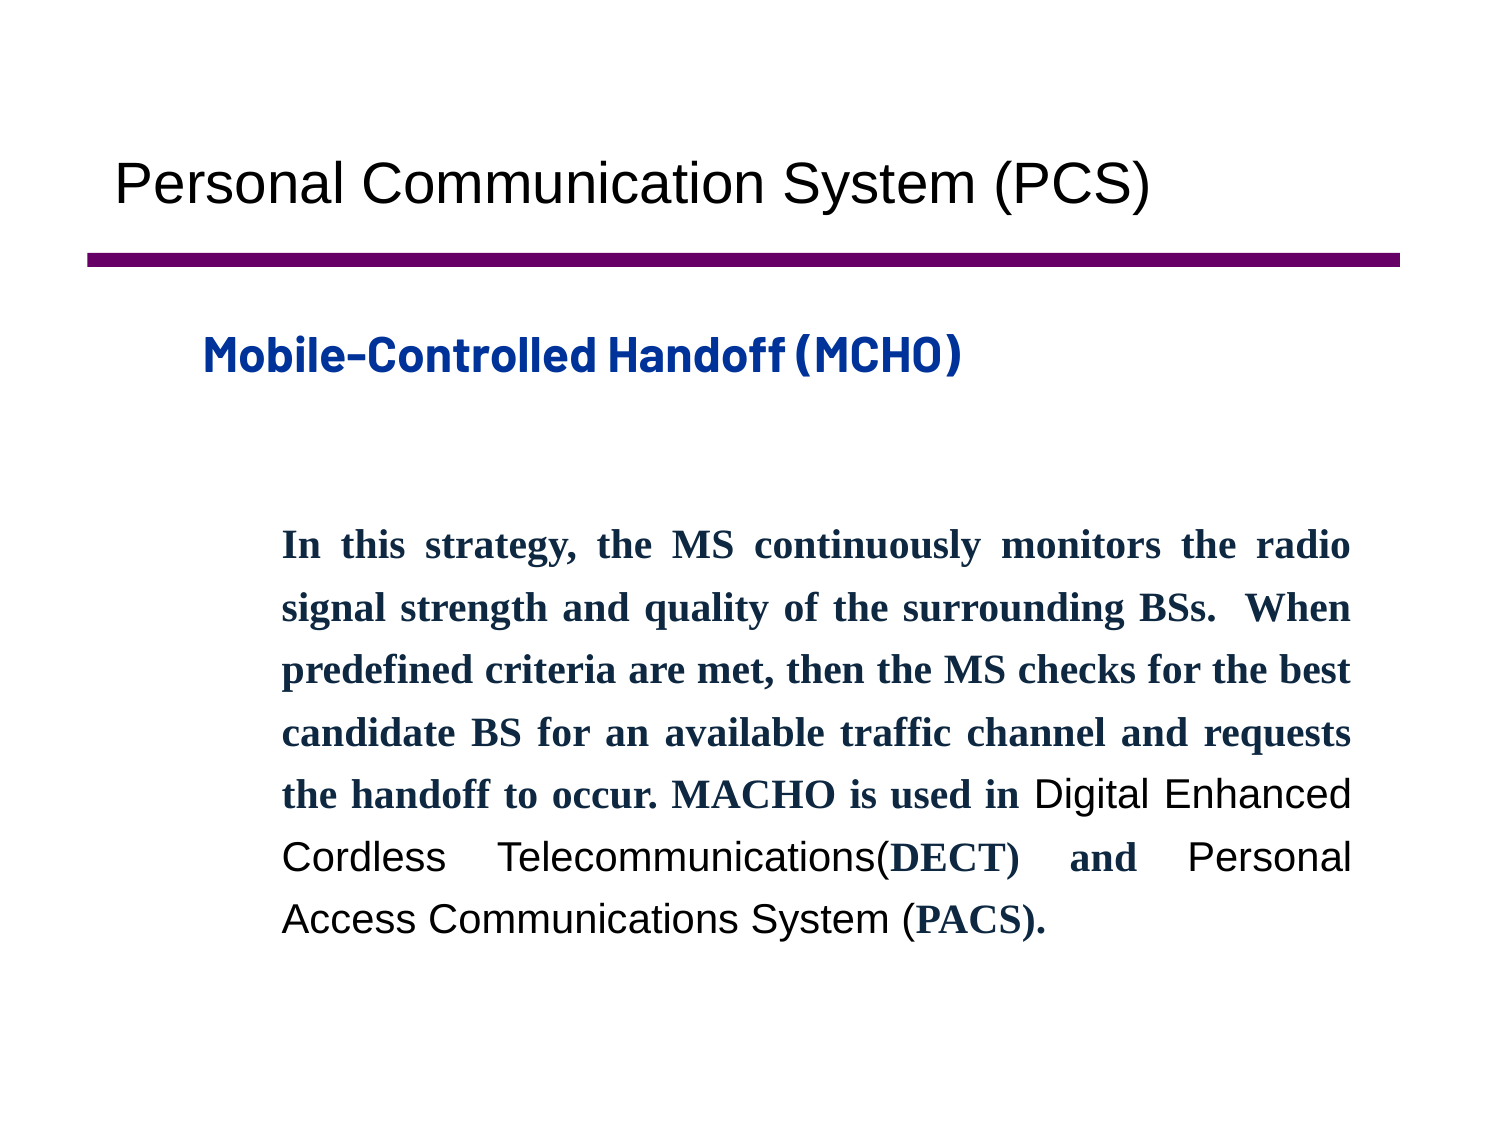

# Personal Communication System (PCS)

	Mobile-Controlled Handoff (MCHO)

In this strategy, the MS continuously monitors the radio signal strength and quality of the surrounding BSs.  When predefined criteria are met, then the MS checks for the best candidate BS for an available traffic channel and requests the handoff to occur. MACHO is used in Digital Enhanced Cordless Telecommunications(DECT) and Personal Access Communications System (PACS).